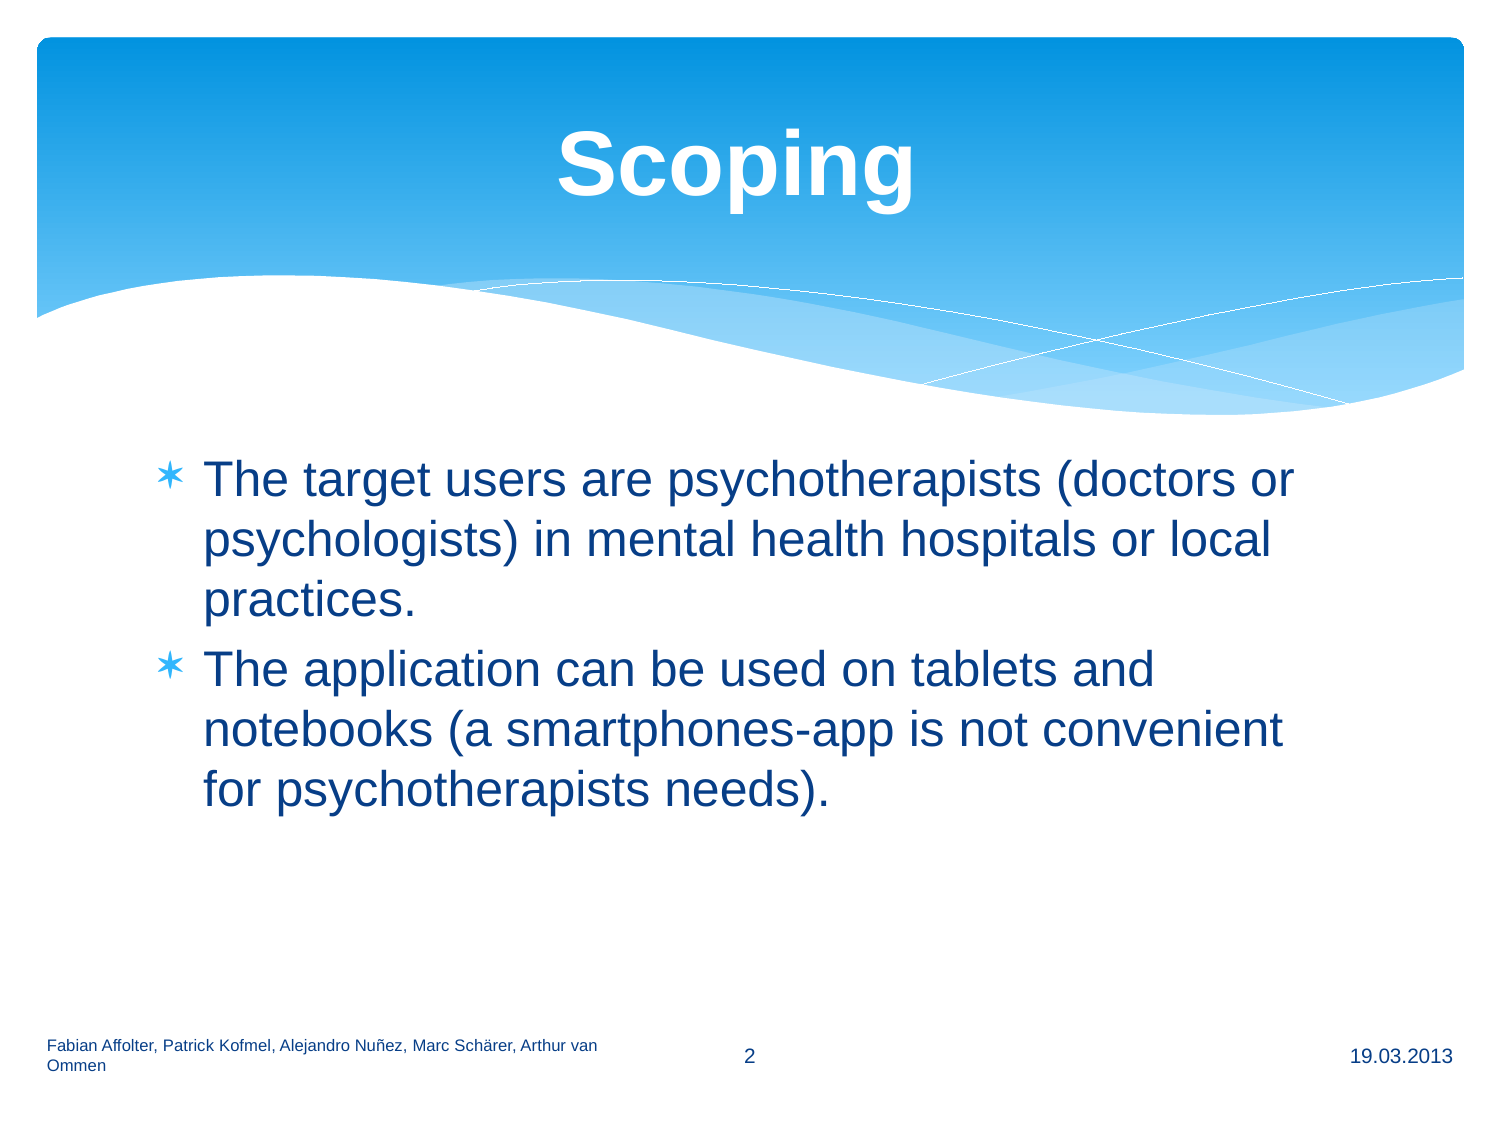

# Scoping
The target users are psychotherapists (doctors or psychologists) in mental health hospitals or local practices.
The application can be used on tablets and notebooks (a smartphones-app is not convenient for psychotherapists needs).

2
Fabian Affolter, Patrick Kofmel, Alejandro Nuñez, Marc Schärer, Arthur van Ommen
19.03.2013